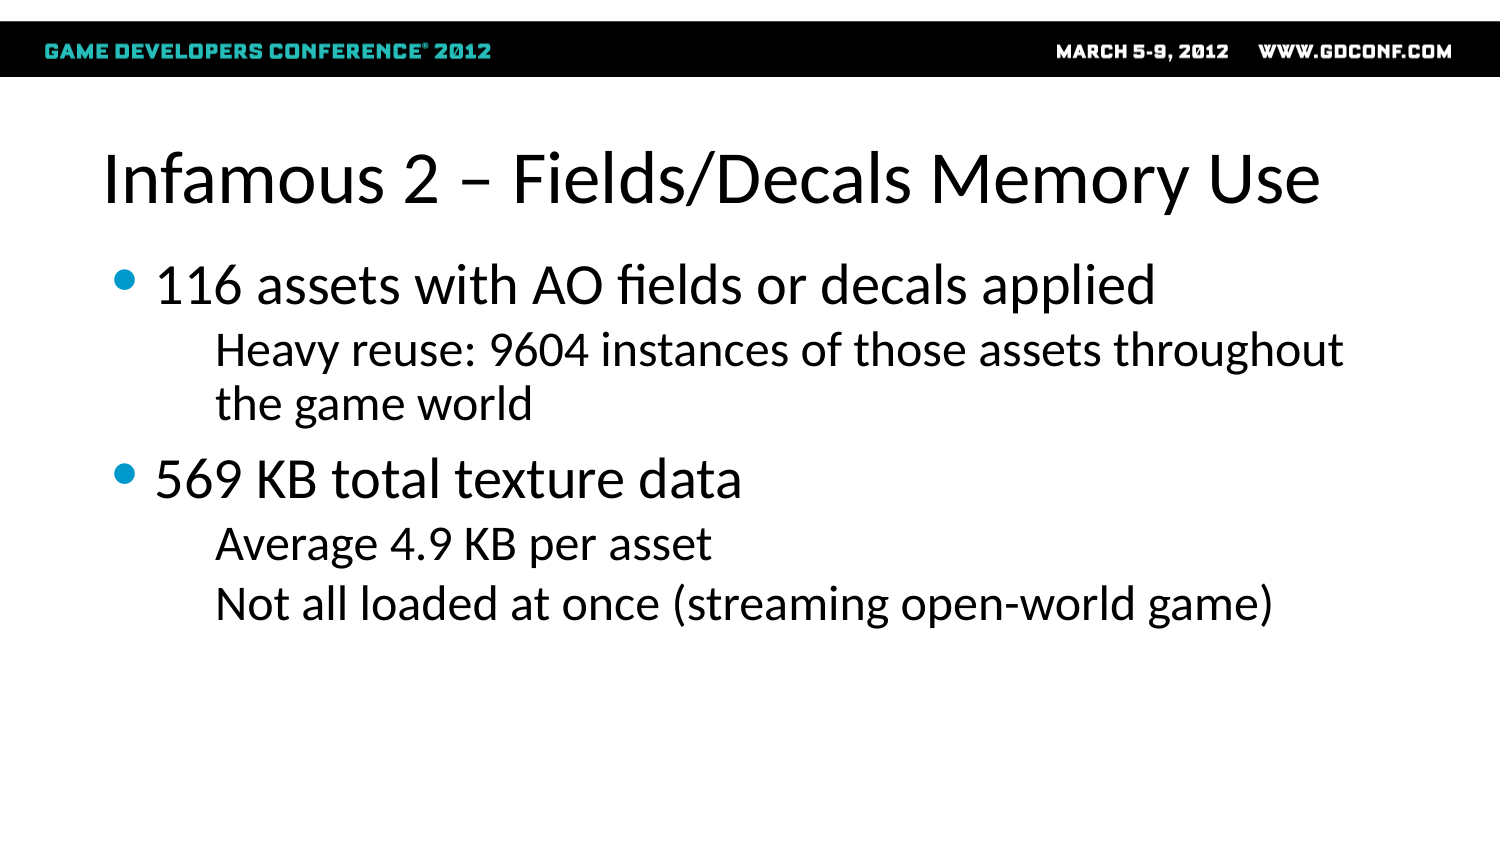

# Infamous 2 – Fields/Decals Memory Use
116 assets with AO fields or decals applied
Heavy reuse: 9604 instances of those assets throughout the game world
569 KB total texture data
Average 4.9 KB per asset
Not all loaded at once (streaming open-world game)